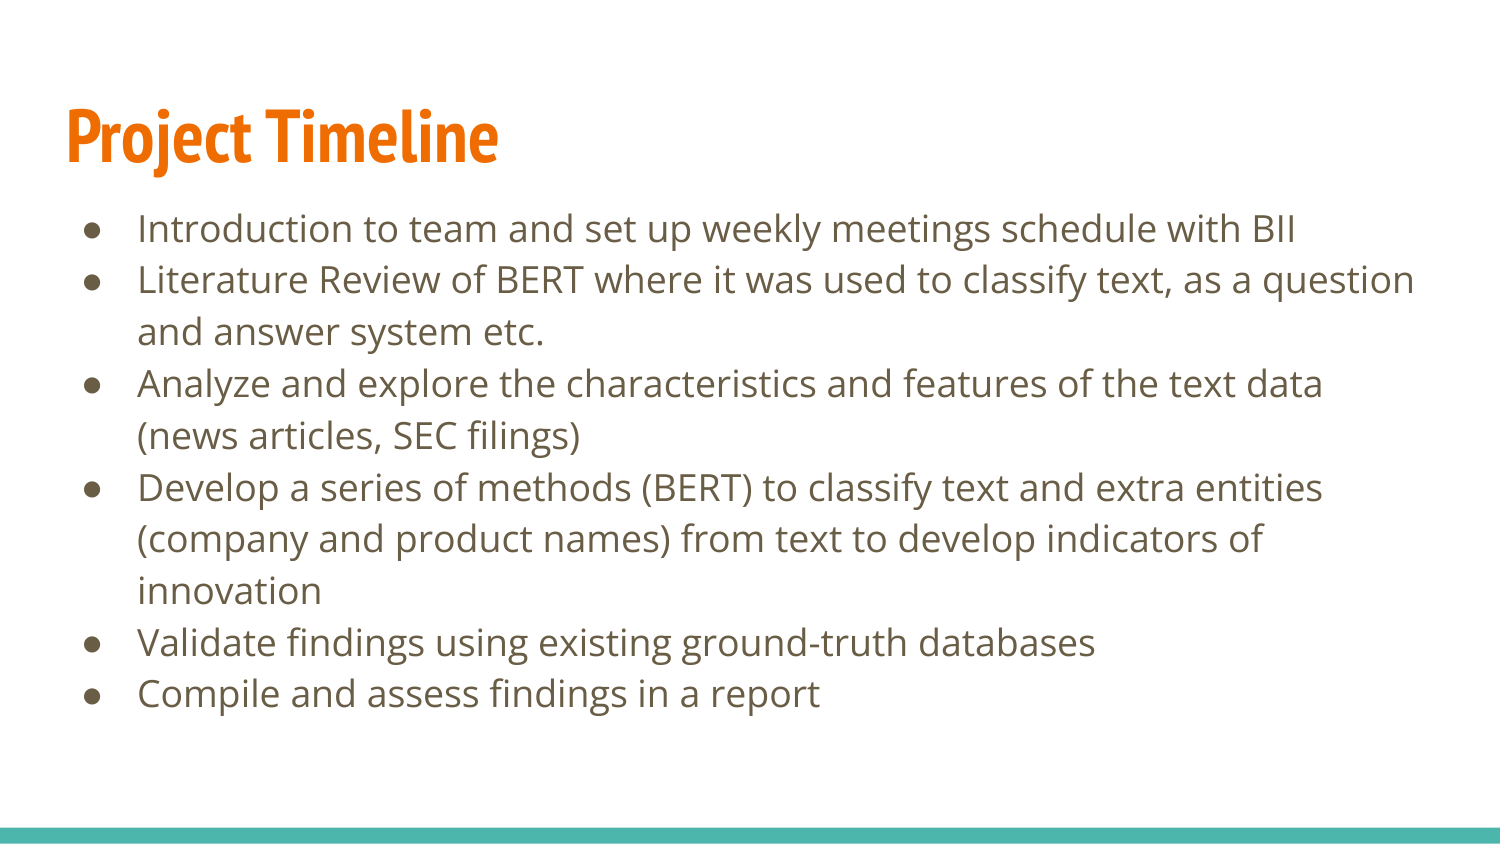

# Project Timeline
Introduction to team and set up weekly meetings schedule with BII
Literature Review of BERT where it was used to classify text, as a question and answer system etc.
Analyze and explore the characteristics and features of the text data (news articles, SEC filings)
Develop a series of methods (BERT) to classify text and extra entities (company and product names) from text to develop indicators of innovation
Validate findings using existing ground-truth databases
Compile and assess findings in a report